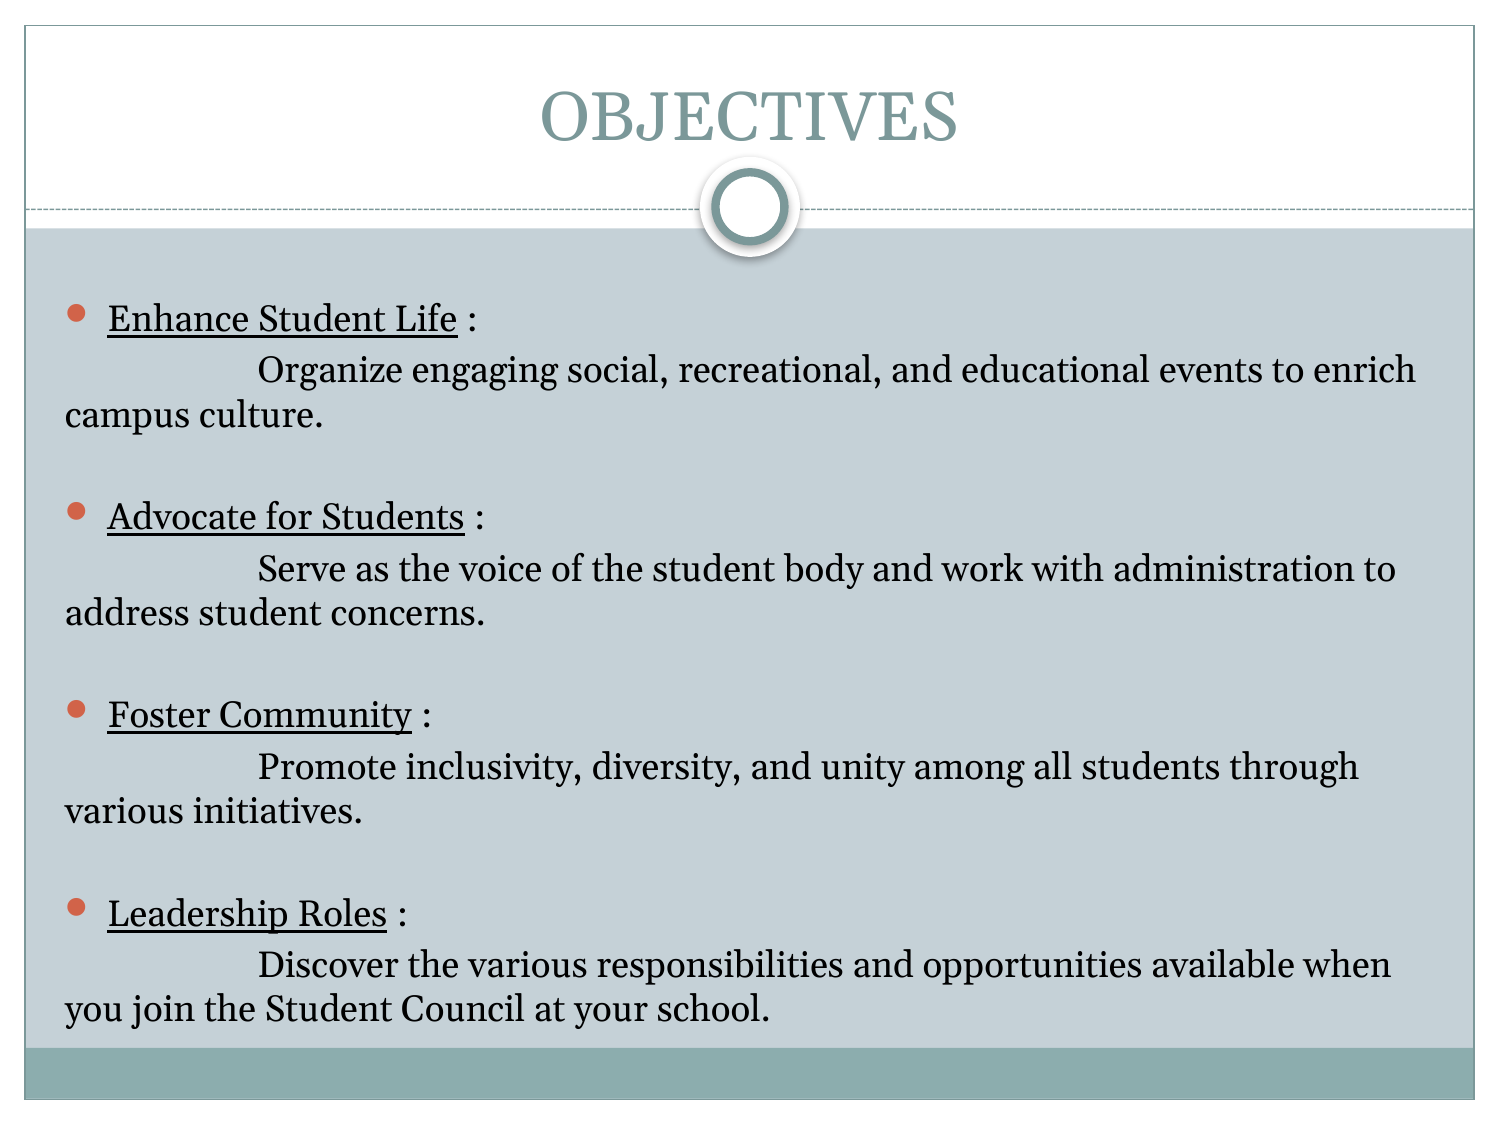

# OBJECTIVES
Enhance Student Life :
                      Organize engaging social, recreational, and educational events to enrich campus culture.

Advocate for Students :
                      Serve as the voice of the student body and work with administration to address student concerns.

Foster Community :
                      Promote inclusivity, diversity, and unity among all students through various initiatives.

Leadership Roles :
                      Discover the various responsibilities and opportunities available when you join the Student Council at your school.